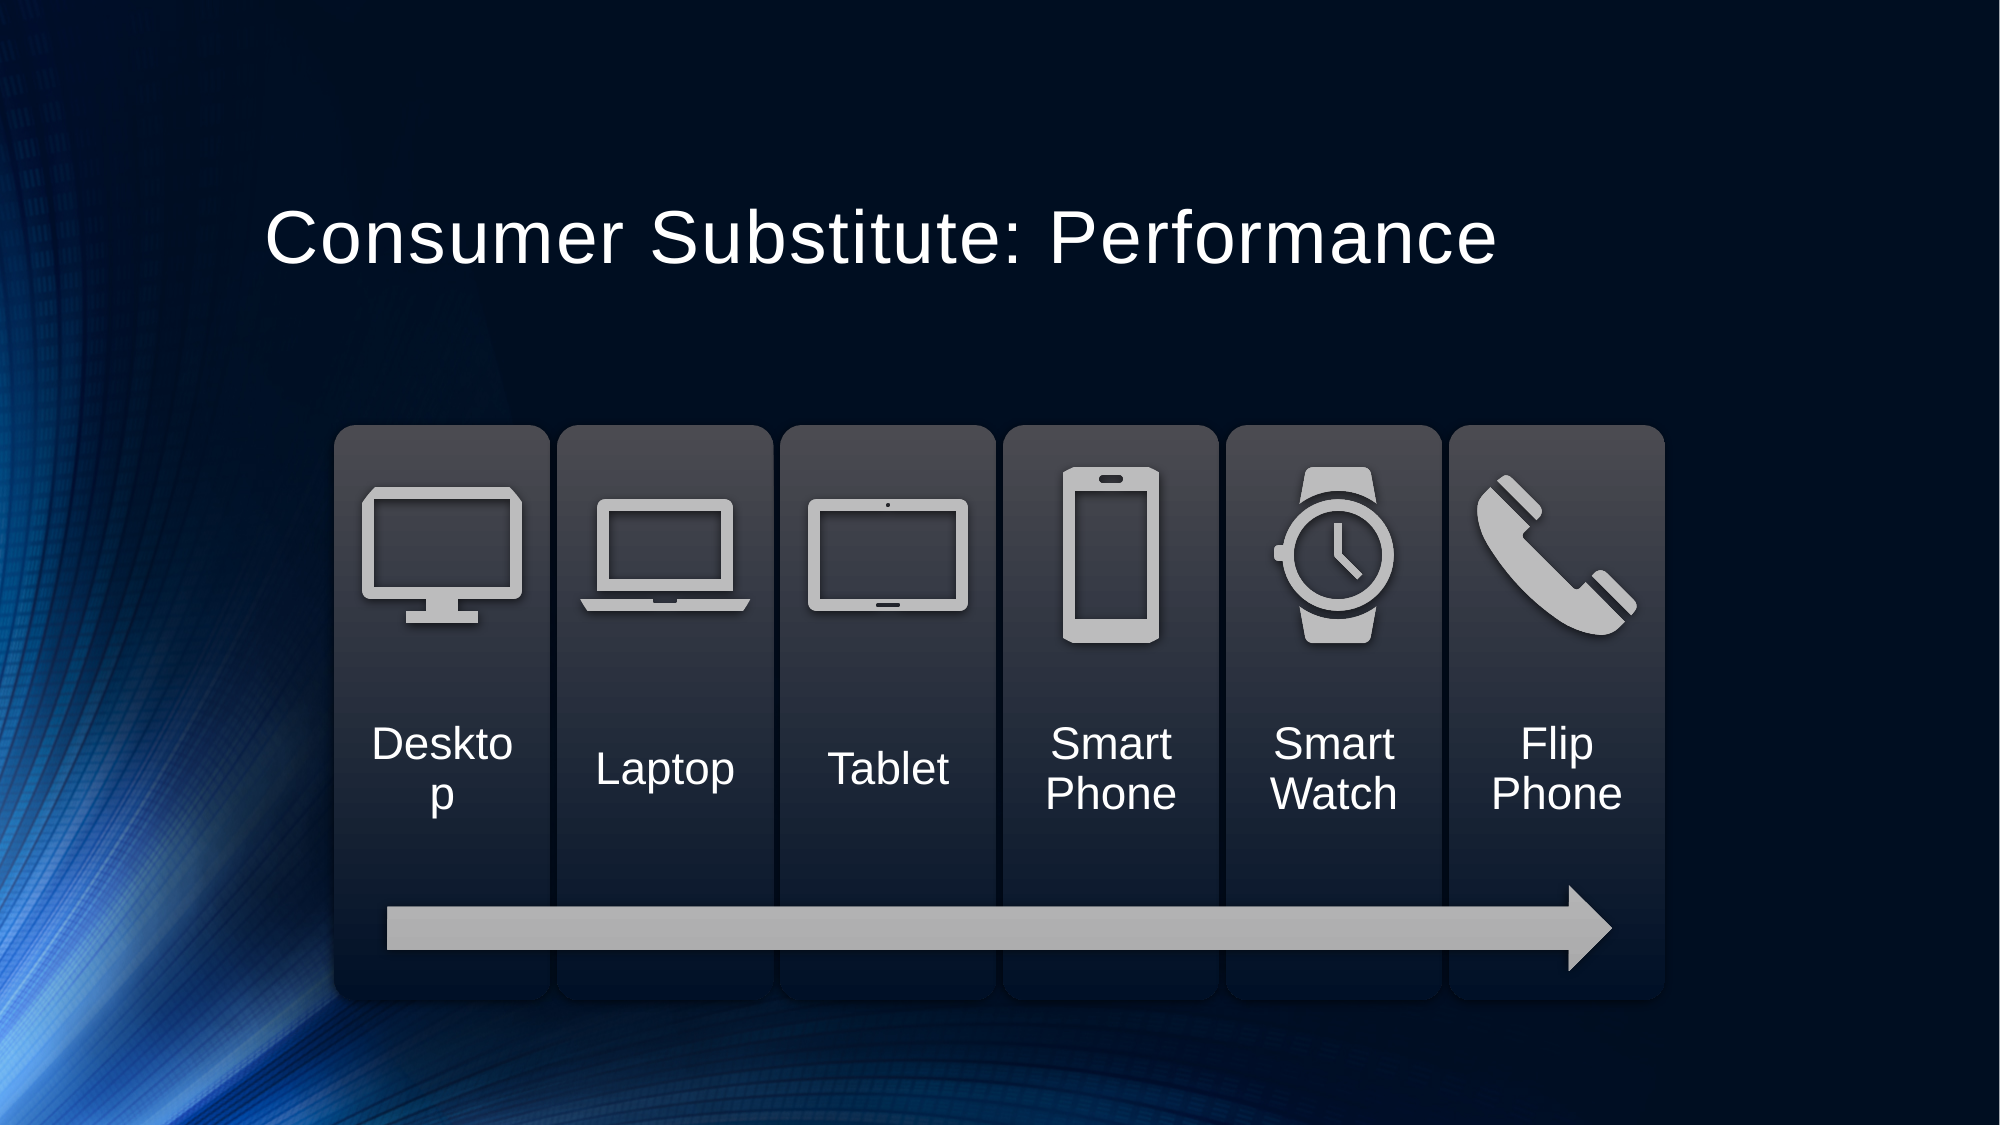

# Consumer Substitute: Performance
Desktop
Laptop
Tablet
Smart Phone
Smart Watch
Flip Phone